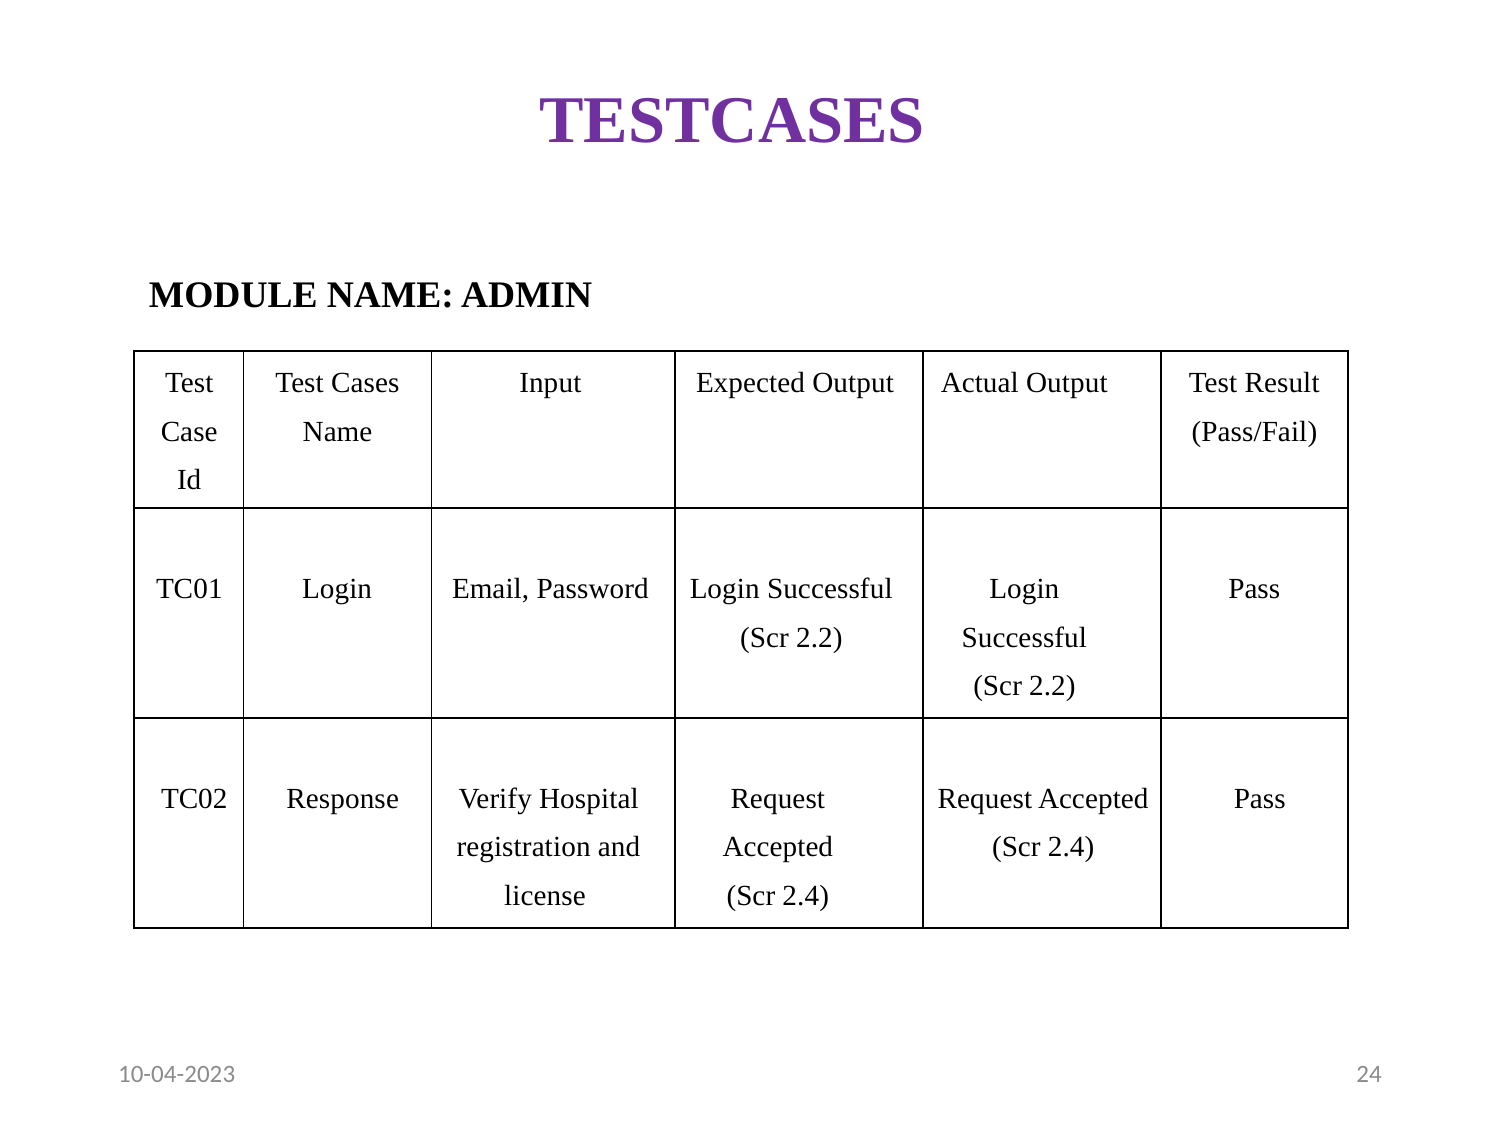

TESTCASES
MODULE NAME: ADMIN
| Test Case Id | Test Cases Name | Input | Expected Output | Actual Output | Test Result (Pass/Fail) |
| --- | --- | --- | --- | --- | --- |
| TC01 | Login | Email, Password | Login Successful (Scr 2.2) | Login Successful (Scr 2.2) | Pass |
| TC02 | Response | Verify Hospital registration and license | Request Accepted (Scr 2.4) | Request Accepted (Scr 2.4) | Pass |
10-04-2023
24